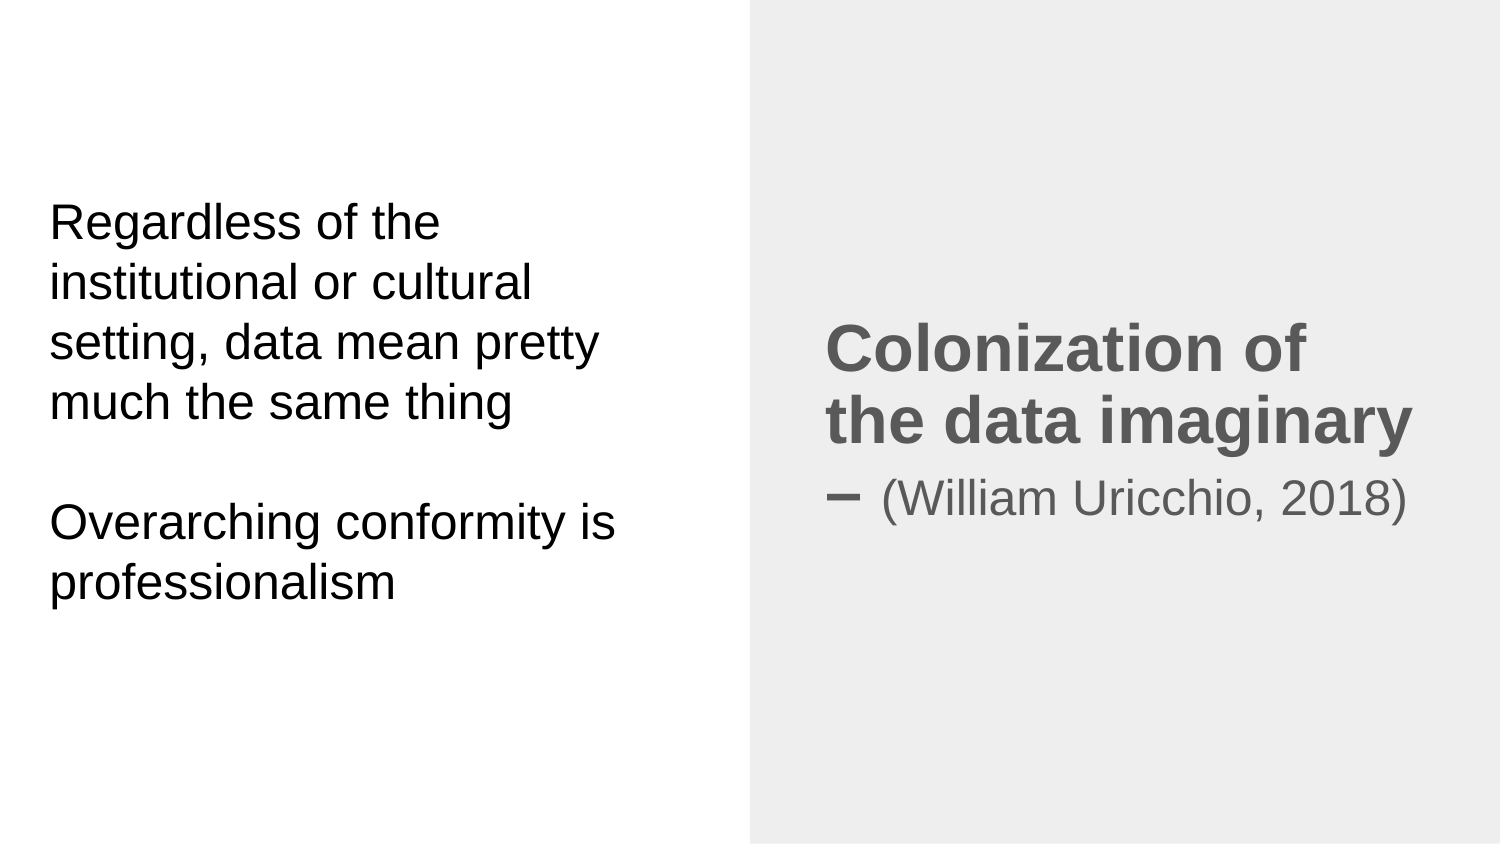

Tool Criticism
Colonization of the data imaginary – (William Uricchio, 2018)
Regardless of the institutional or cultural setting, data mean pretty much the same thing

Overarching conformity is professionalism